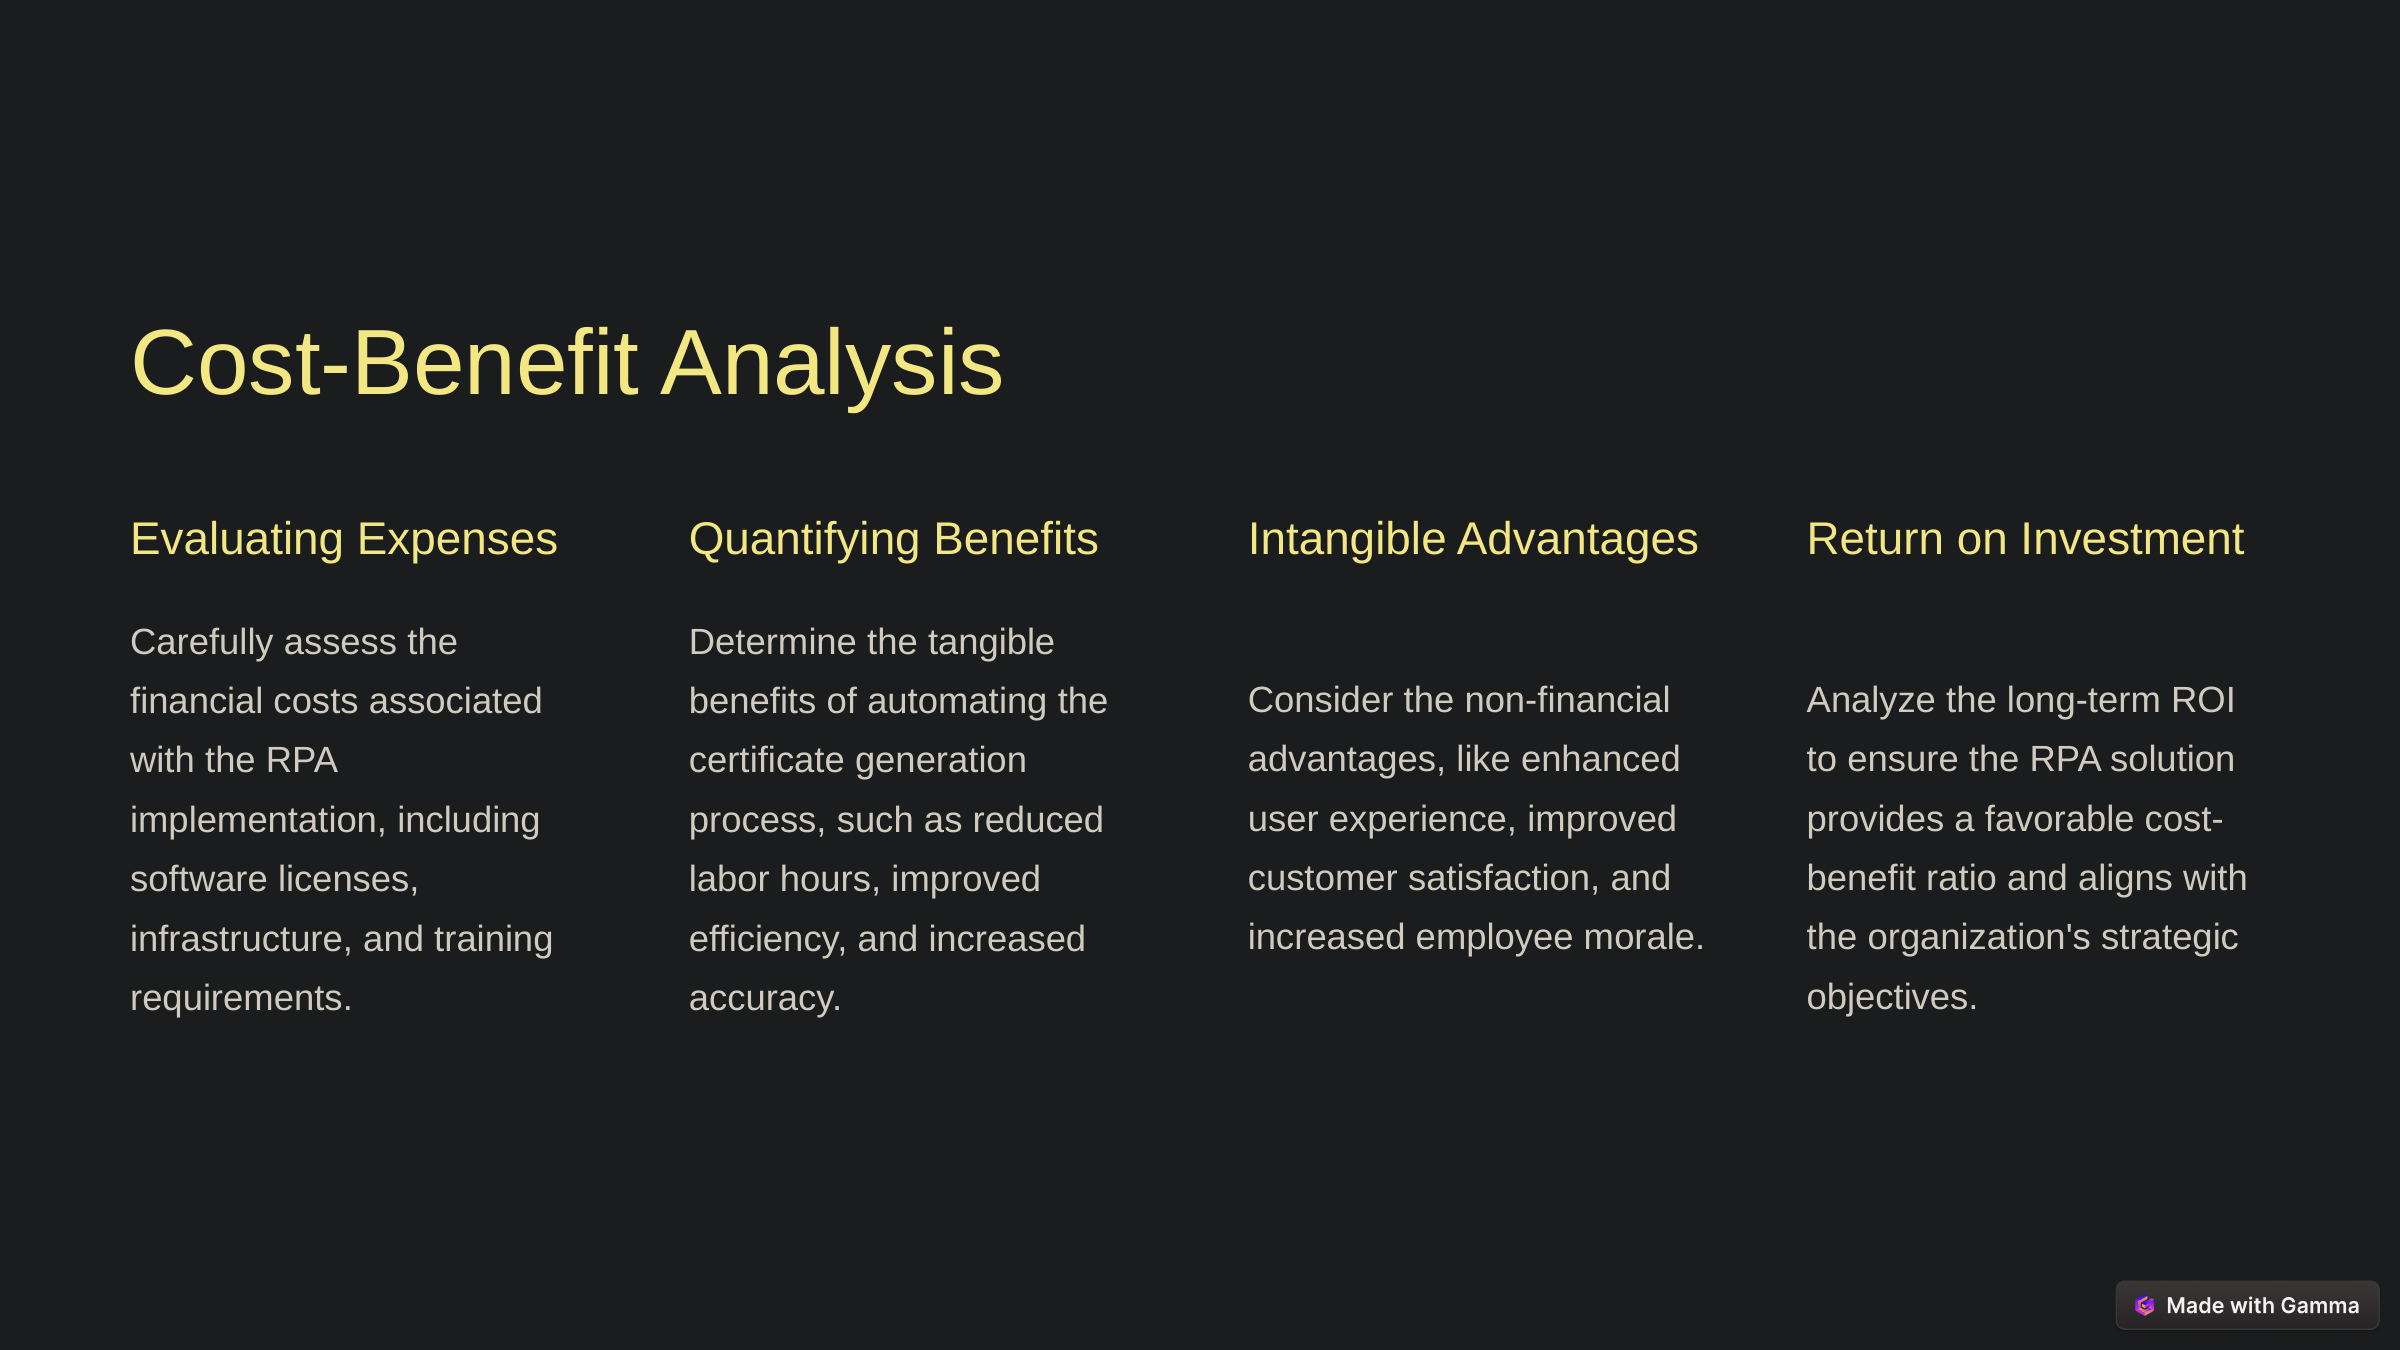

Cost-Benefit Analysis
Evaluating Expenses
Quantifying Benefits
Intangible Advantages
Return on Investment
Carefully assess the financial costs associated with the RPA implementation, including software licenses, infrastructure, and training requirements.
Determine the tangible benefits of automating the certificate generation process, such as reduced labor hours, improved efficiency, and increased accuracy.
Consider the non-financial advantages, like enhanced user experience, improved customer satisfaction, and increased employee morale.
Analyze the long-term ROI to ensure the RPA solution provides a favorable cost-benefit ratio and aligns with the organization's strategic objectives.